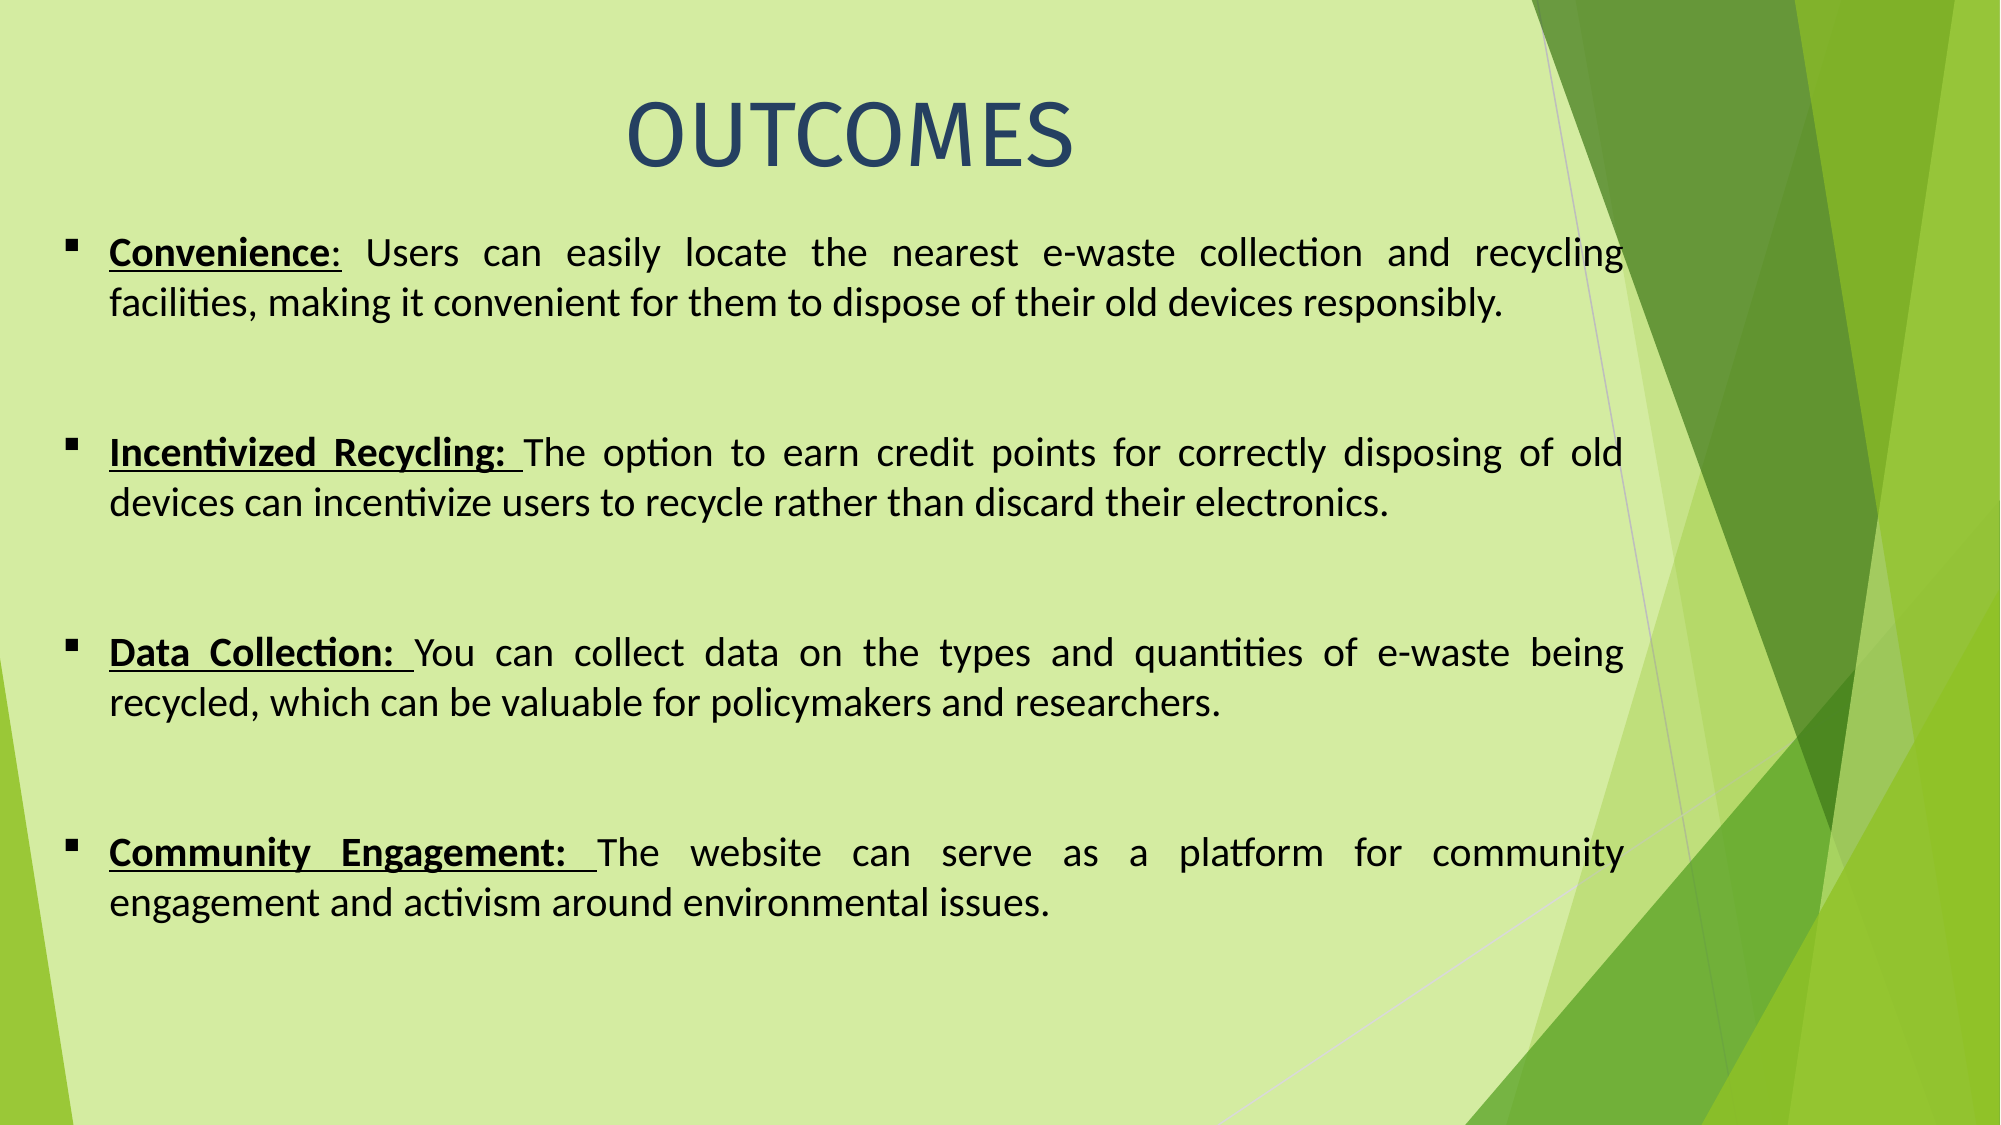

# OUTCOMES
Convenience: Users can easily locate the nearest e-waste collection and recycling facilities, making it convenient for them to dispose of their old devices responsibly.

Incentivized Recycling: The option to earn credit points for correctly disposing of old devices can incentivize users to recycle rather than discard their electronics.

Data Collection: You can collect data on the types and quantities of e-waste being recycled, which can be valuable for policymakers and researchers.

Community Engagement: The website can serve as a platform for community engagement and activism around environmental issues.